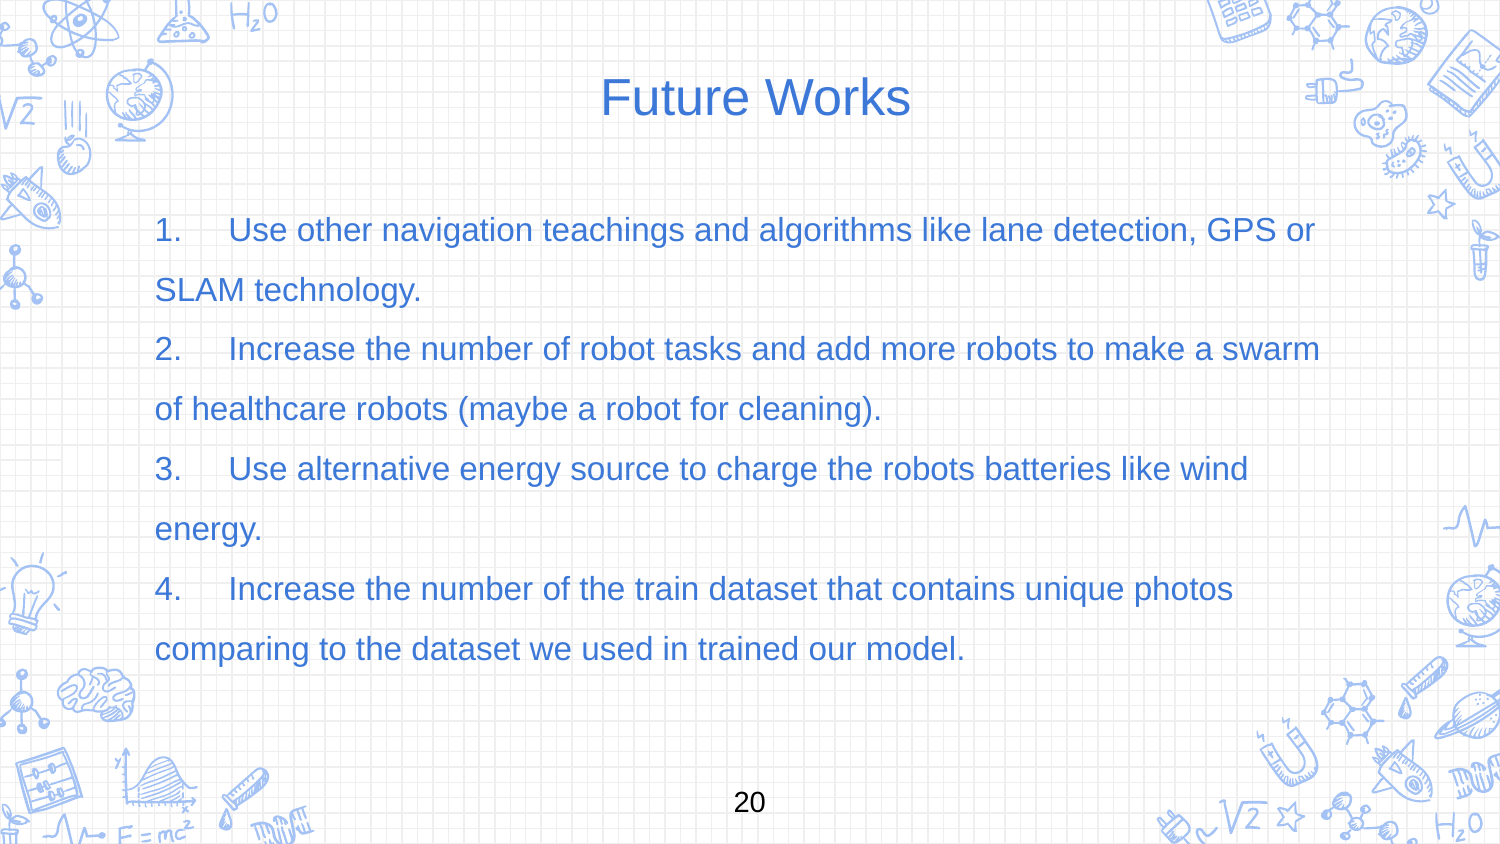

Future Works
1.     Use other navigation teachings and algorithms like lane detection, GPS or SLAM technology.
2.     Increase the number of robot tasks and add more robots to make a swarm of healthcare robots (maybe a robot for cleaning).
3.     Use alternative energy source to charge the robots batteries like wind energy.
4.     Increase the number of the train dataset that contains unique photos comparing to the dataset we used in trained our model.
20